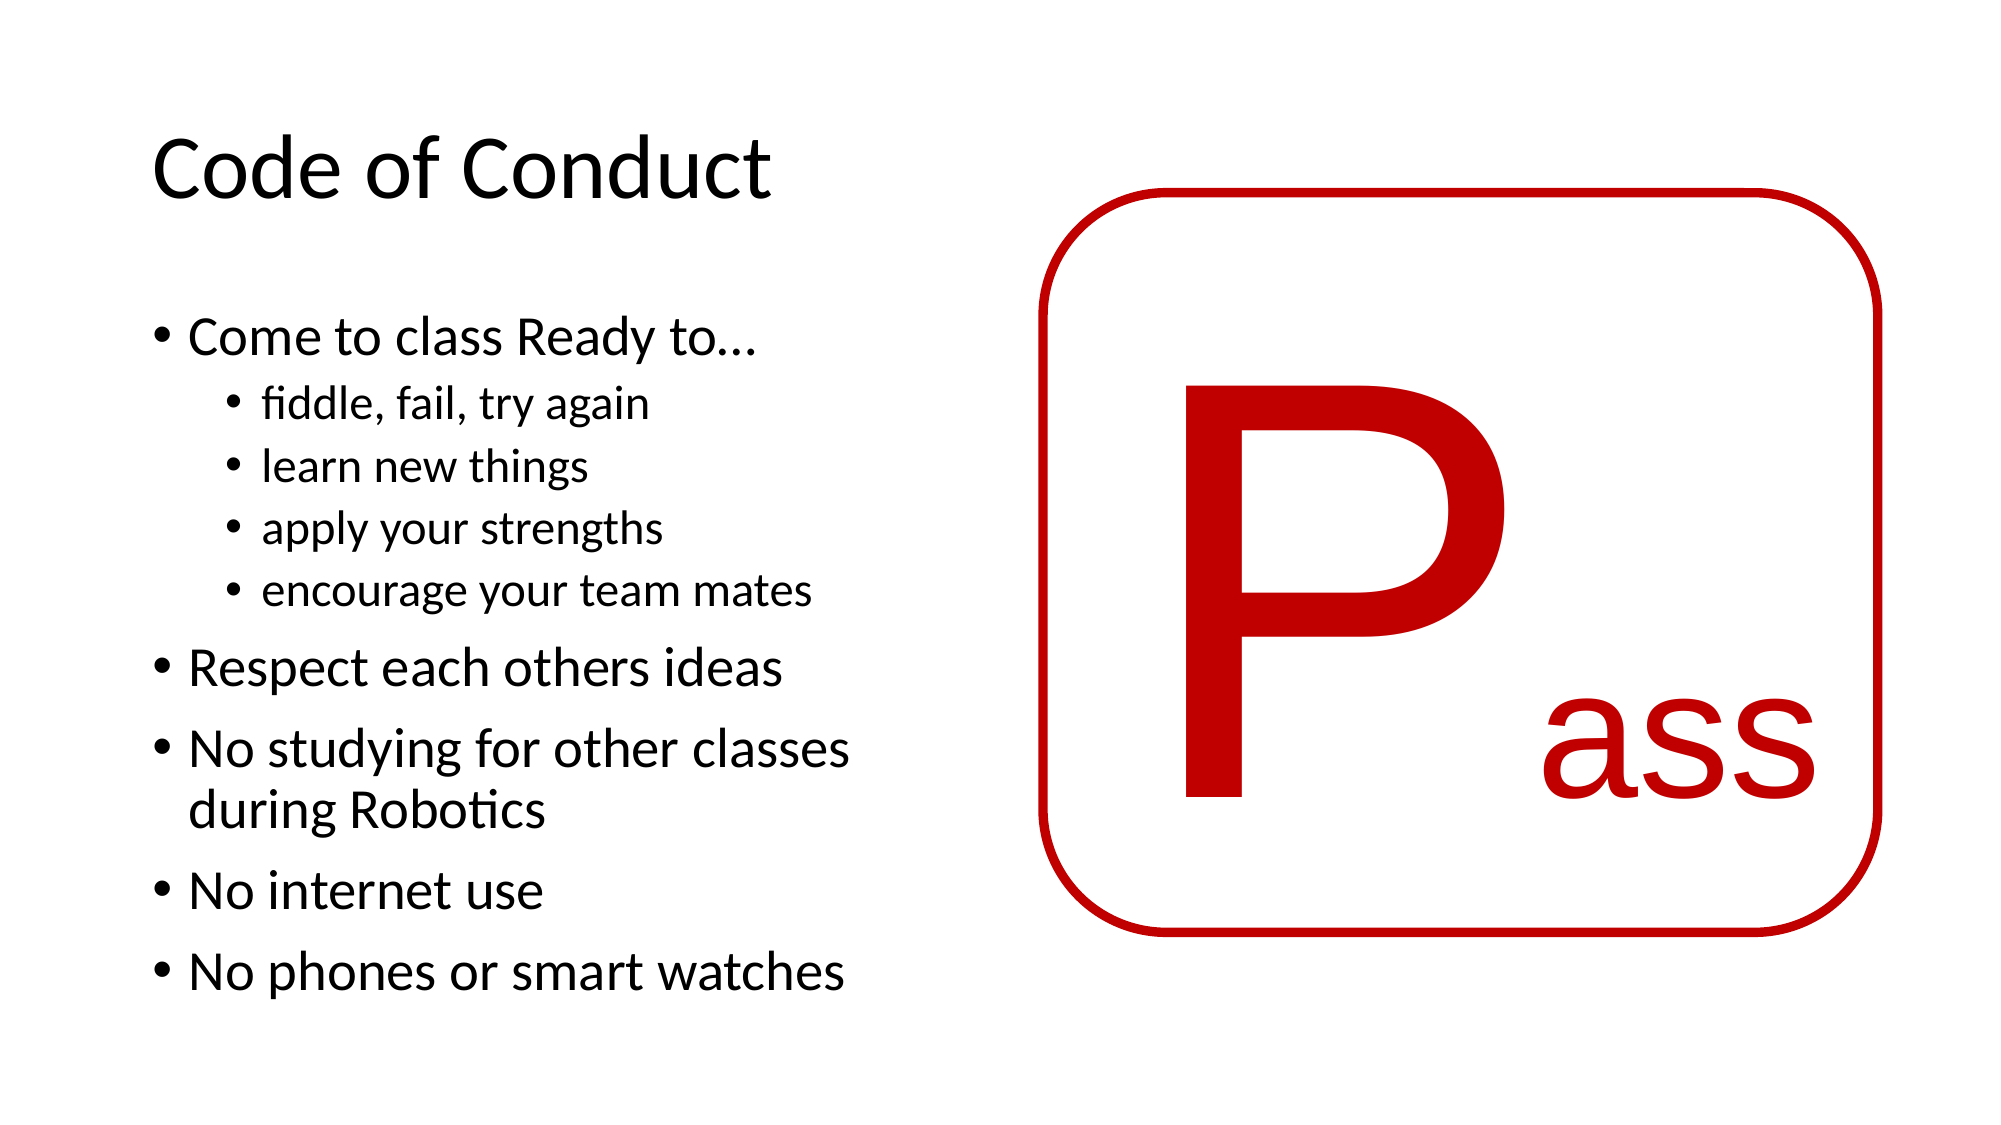

# Code of Conduct

Pass
Come to class Ready to…
fiddle, fail, try again
learn new things
apply your strengths
encourage your team mates
Respect each others ideas
No studying for other classes during Robotics
No internet use
No phones or smart watches